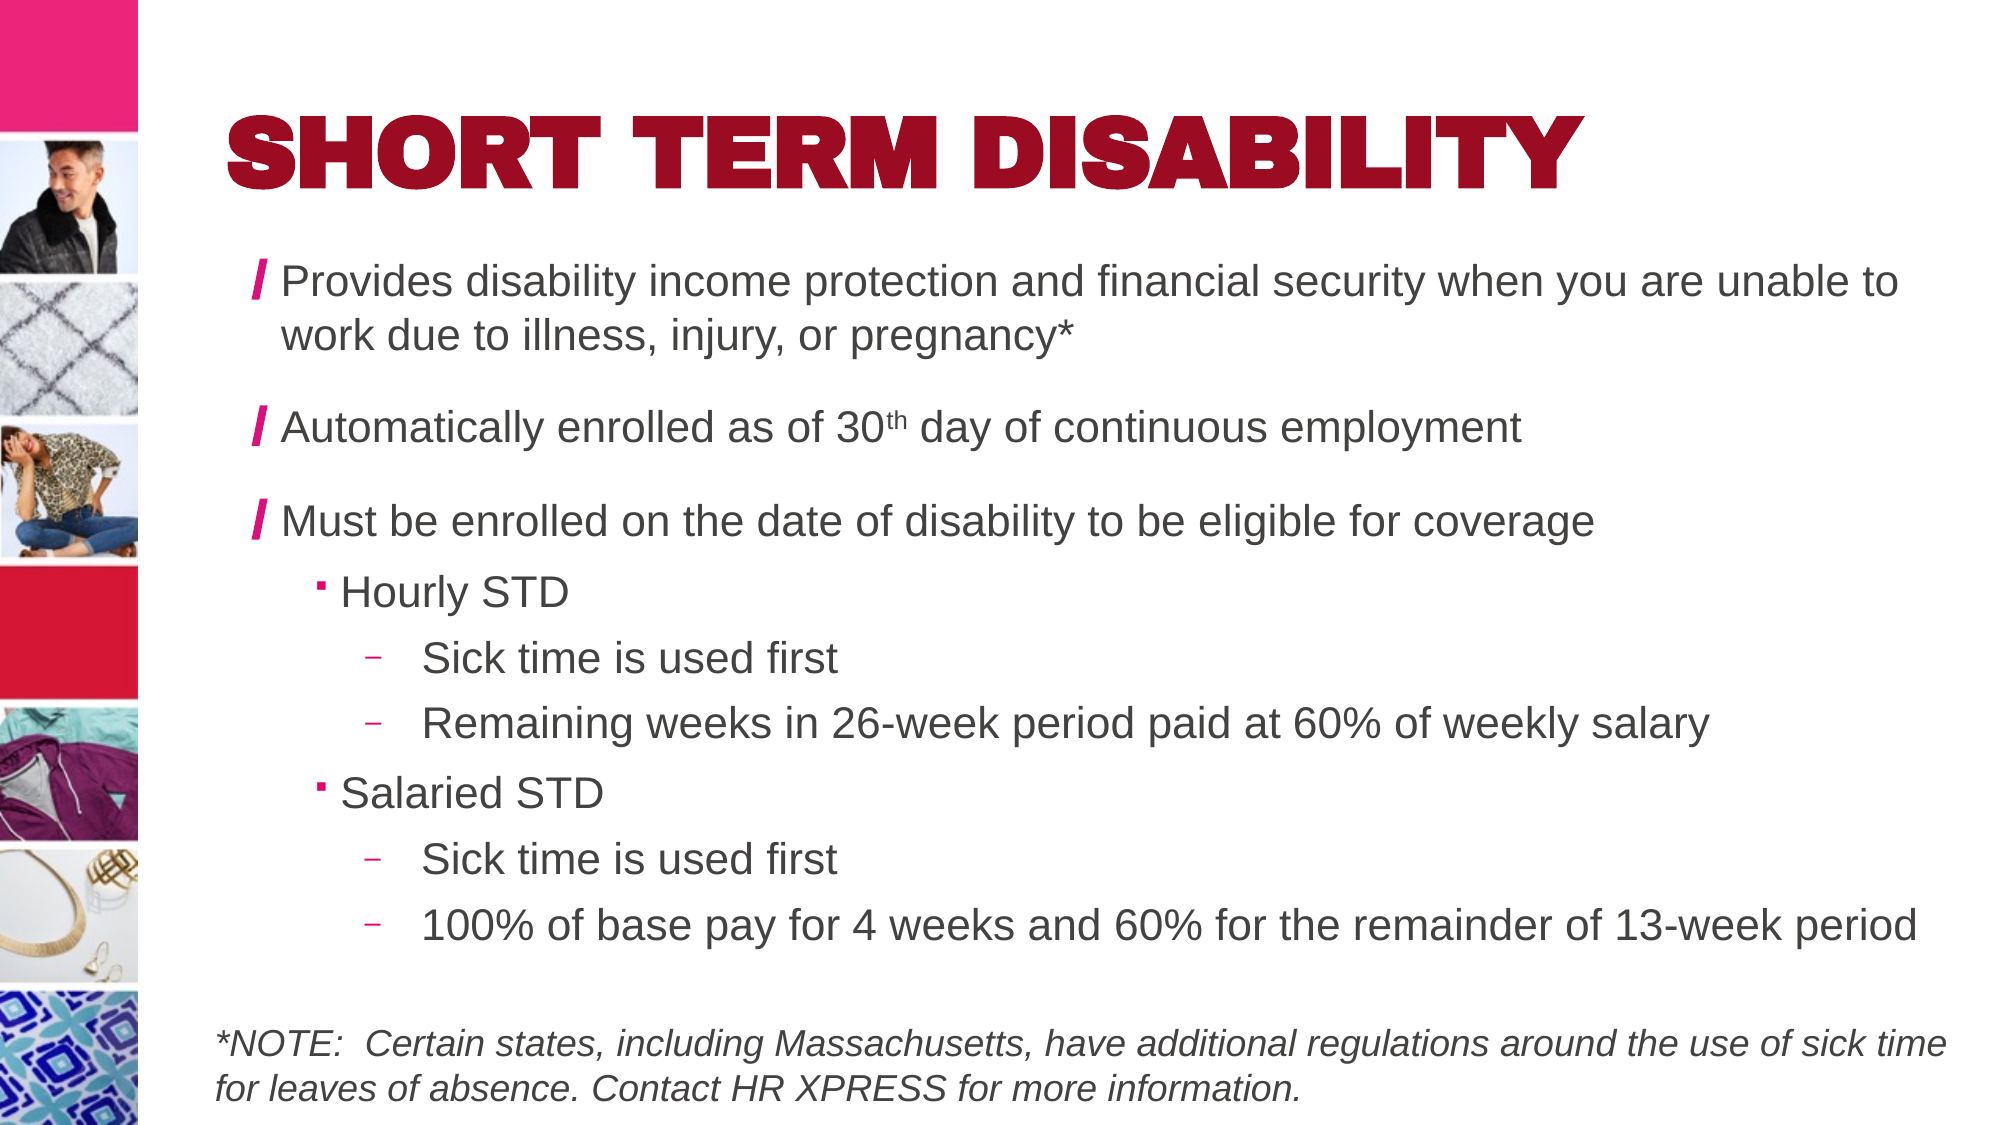

SHORT TERM DISABILITY
/ Provides disability income protection and financial security when you are unable to work due to illness, injury, or pregnancy*
/ Automatically enrolled as of 30th day of continuous employment
/ Must be enrolled on the date of disability to be eligible for coverage
Hourly STD
Sick time is used first
Remaining weeks in 26-week period paid at 60% of weekly salary
Salaried STD
Sick time is used first
100% of base pay for 4 weeks and 60% for the remainder of 13-week period
*NOTE:  Certain states, including Massachusetts, have additional regulations around the use of sick time for leaves of absence. Contact HR XPRESS for more information.